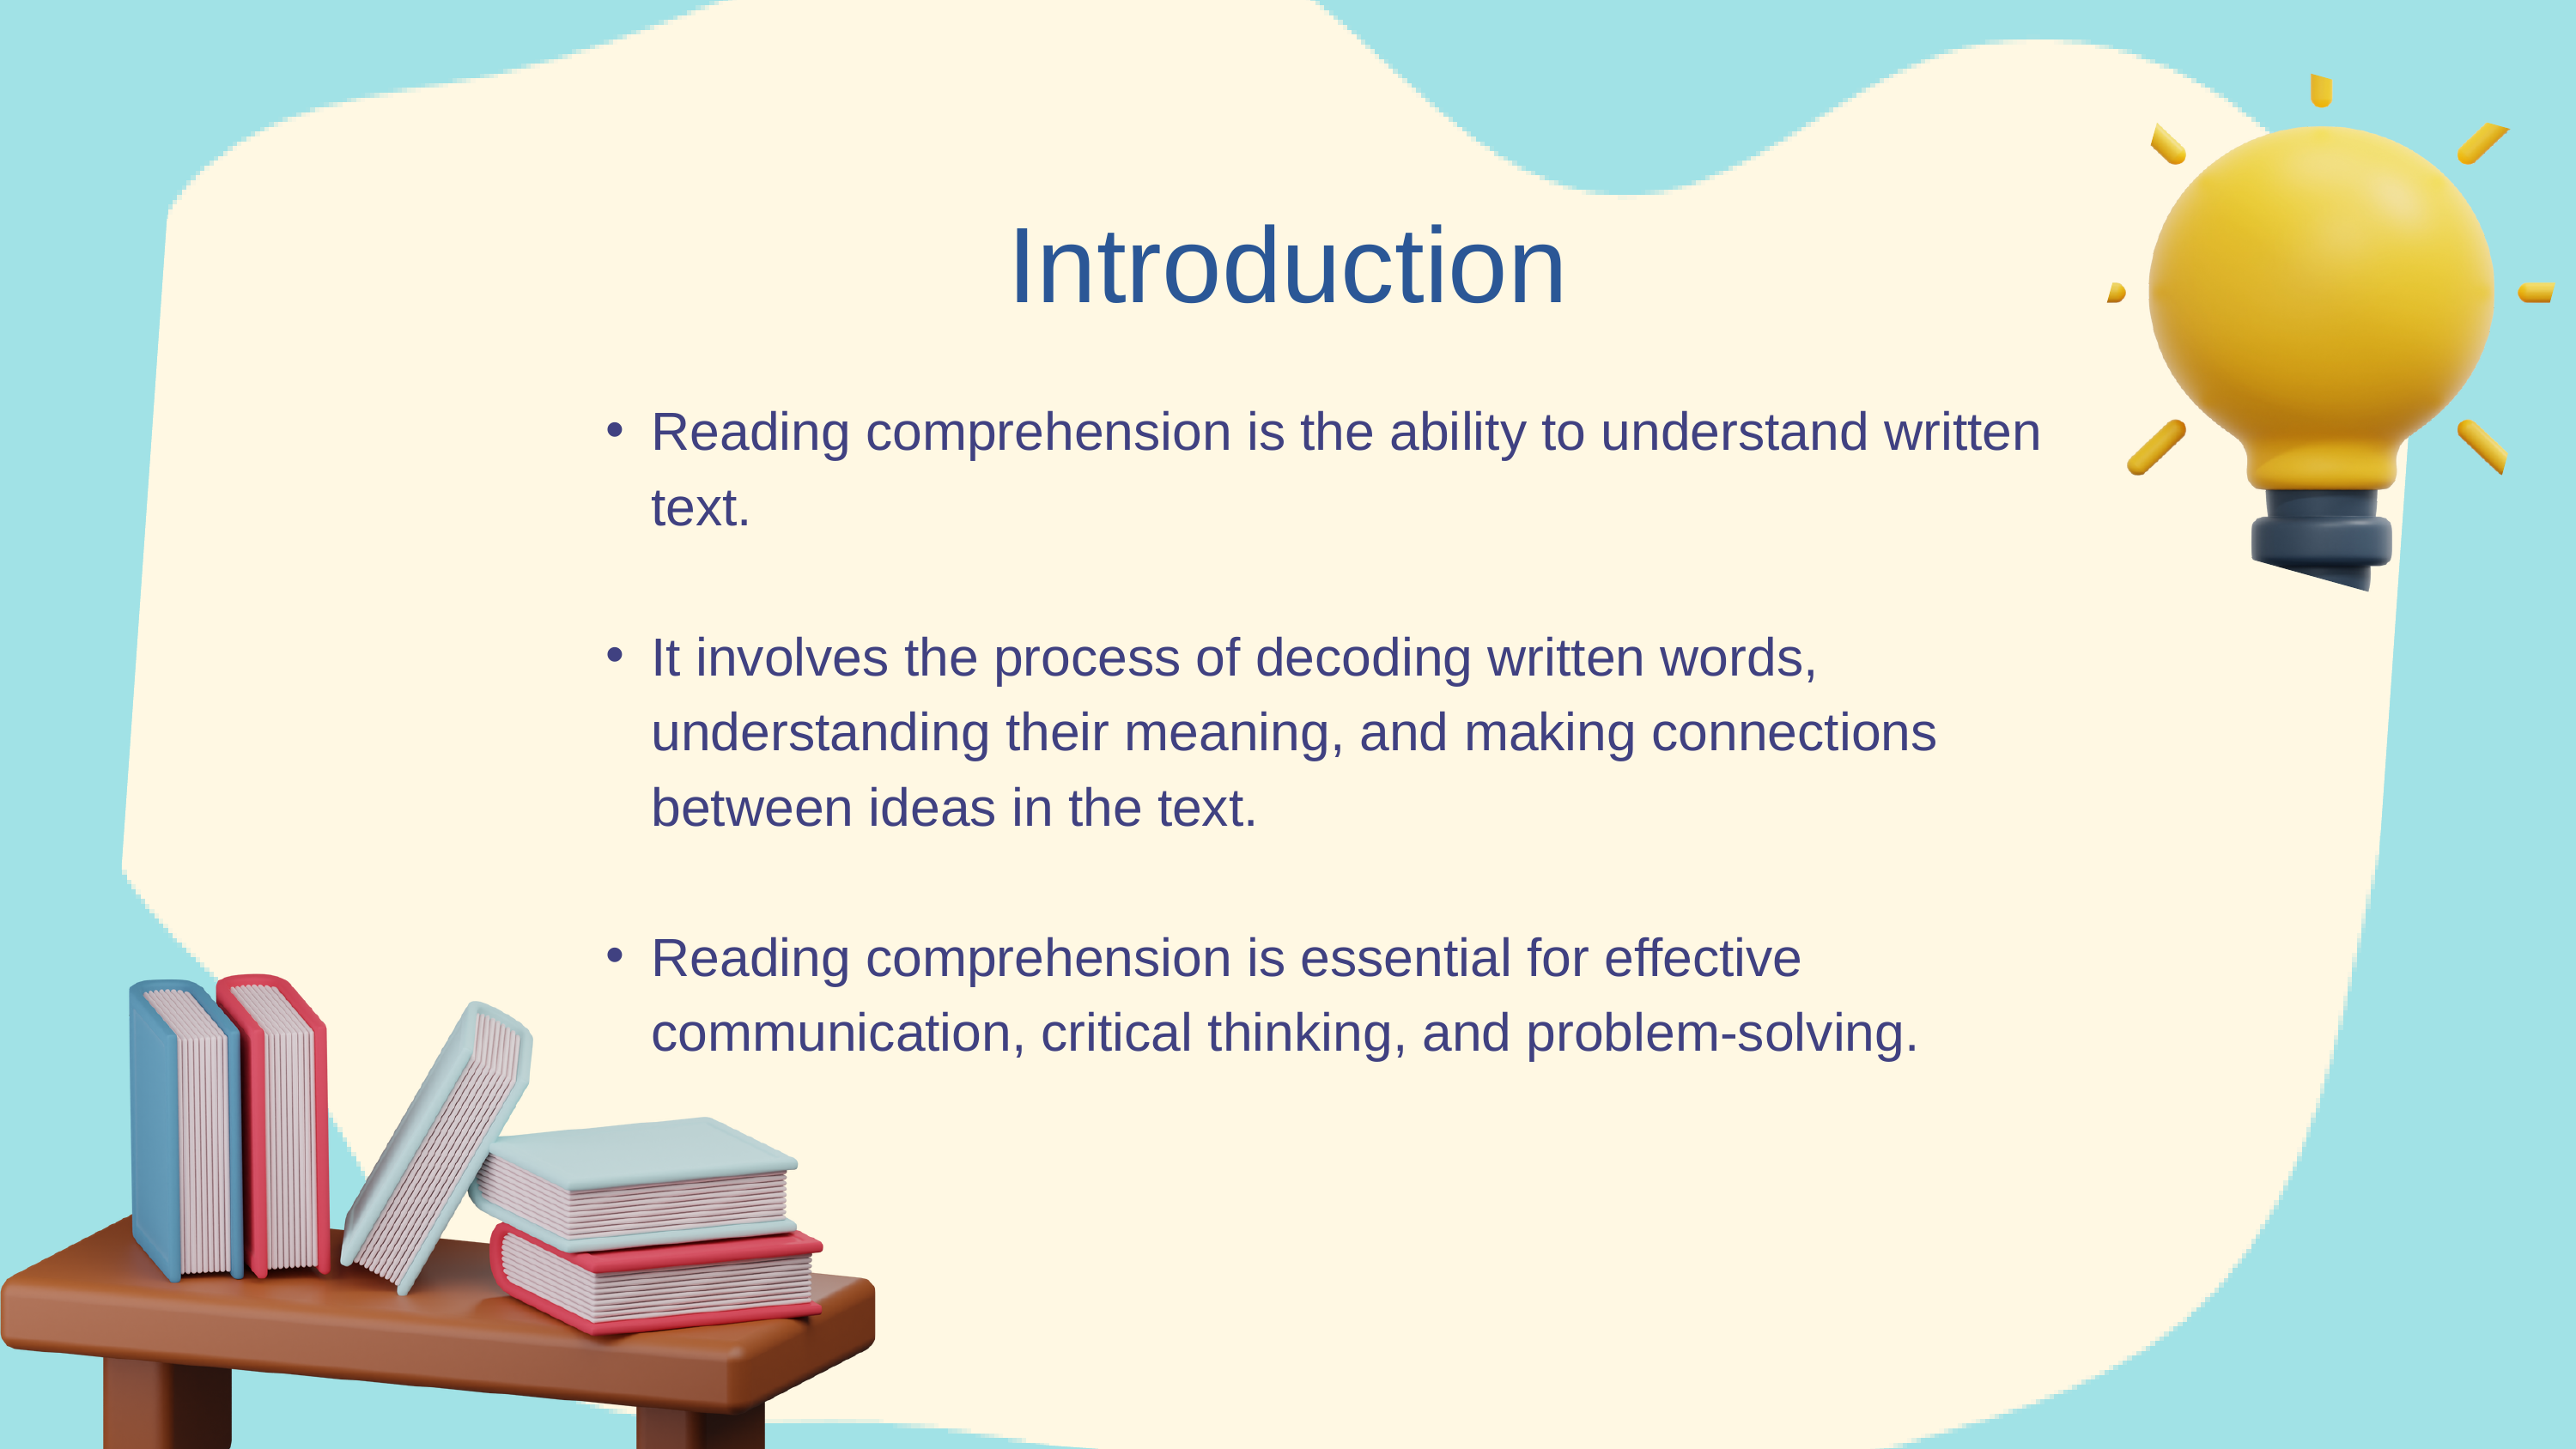

Introduction
Reading comprehension is the ability to understand written text.

It involves the process of decoding written words, understanding their meaning, and making connections between ideas in the text.

Reading comprehension is essential for effective communication, critical thinking, and problem-solving.